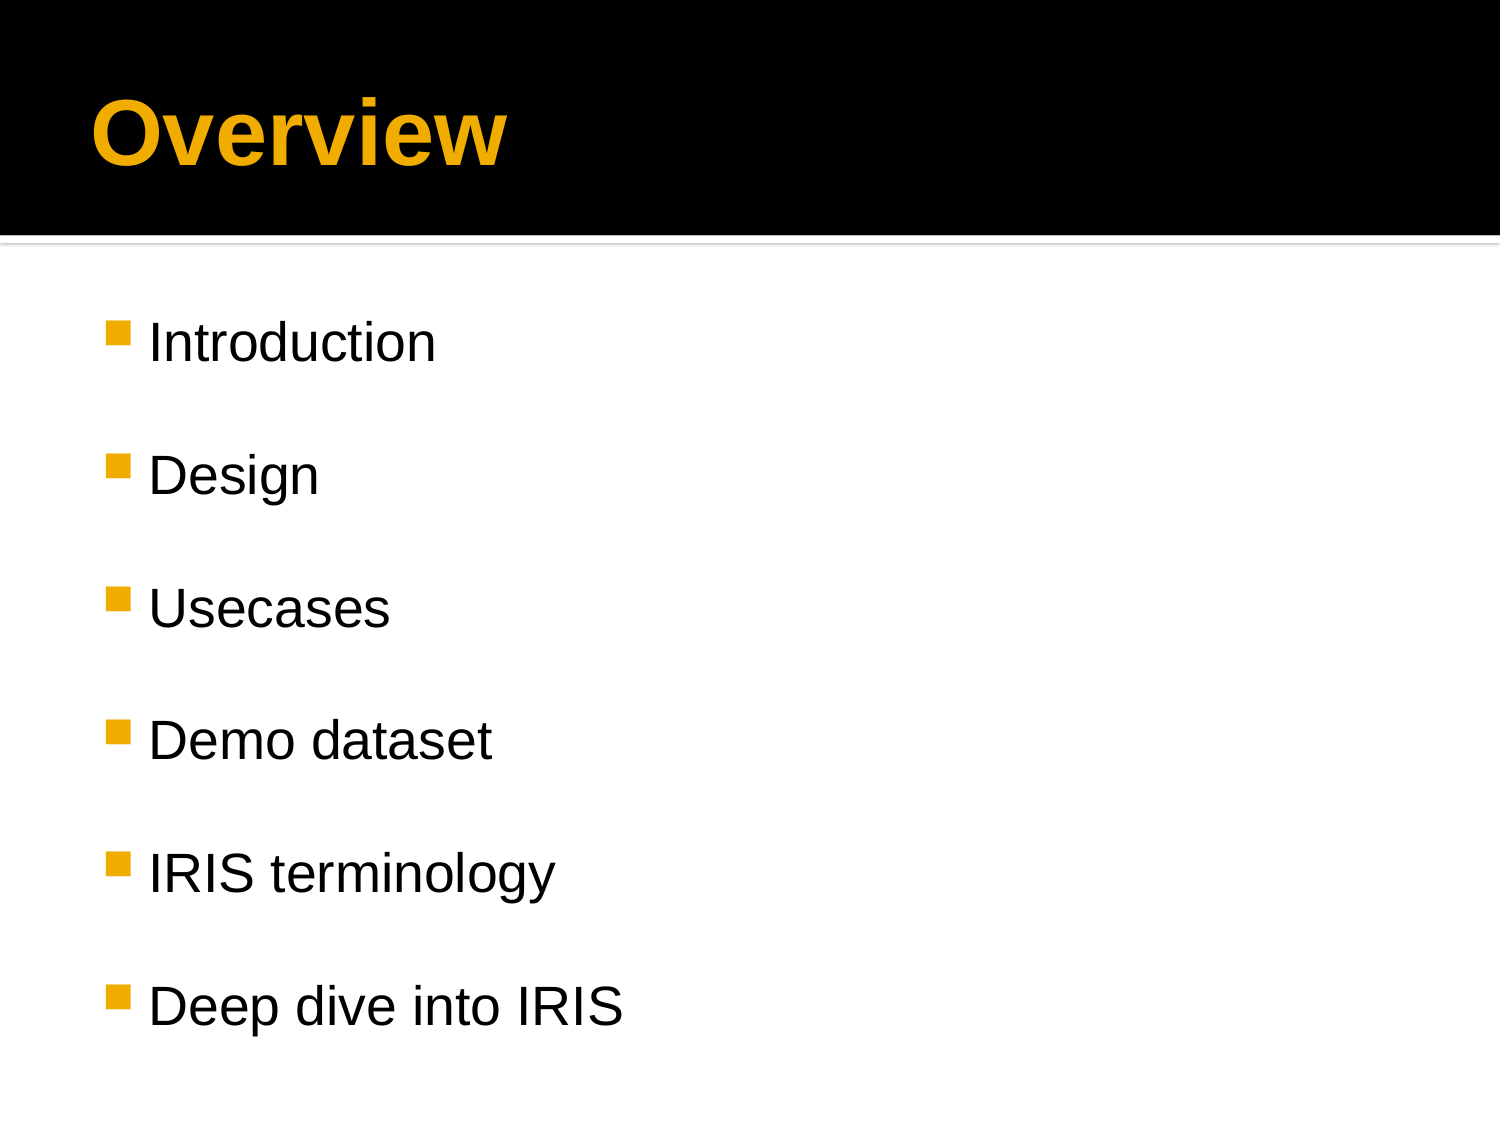

# Overview
Introduction

Design

Usecases

Demo dataset

IRIS terminology

Deep dive into IRIS